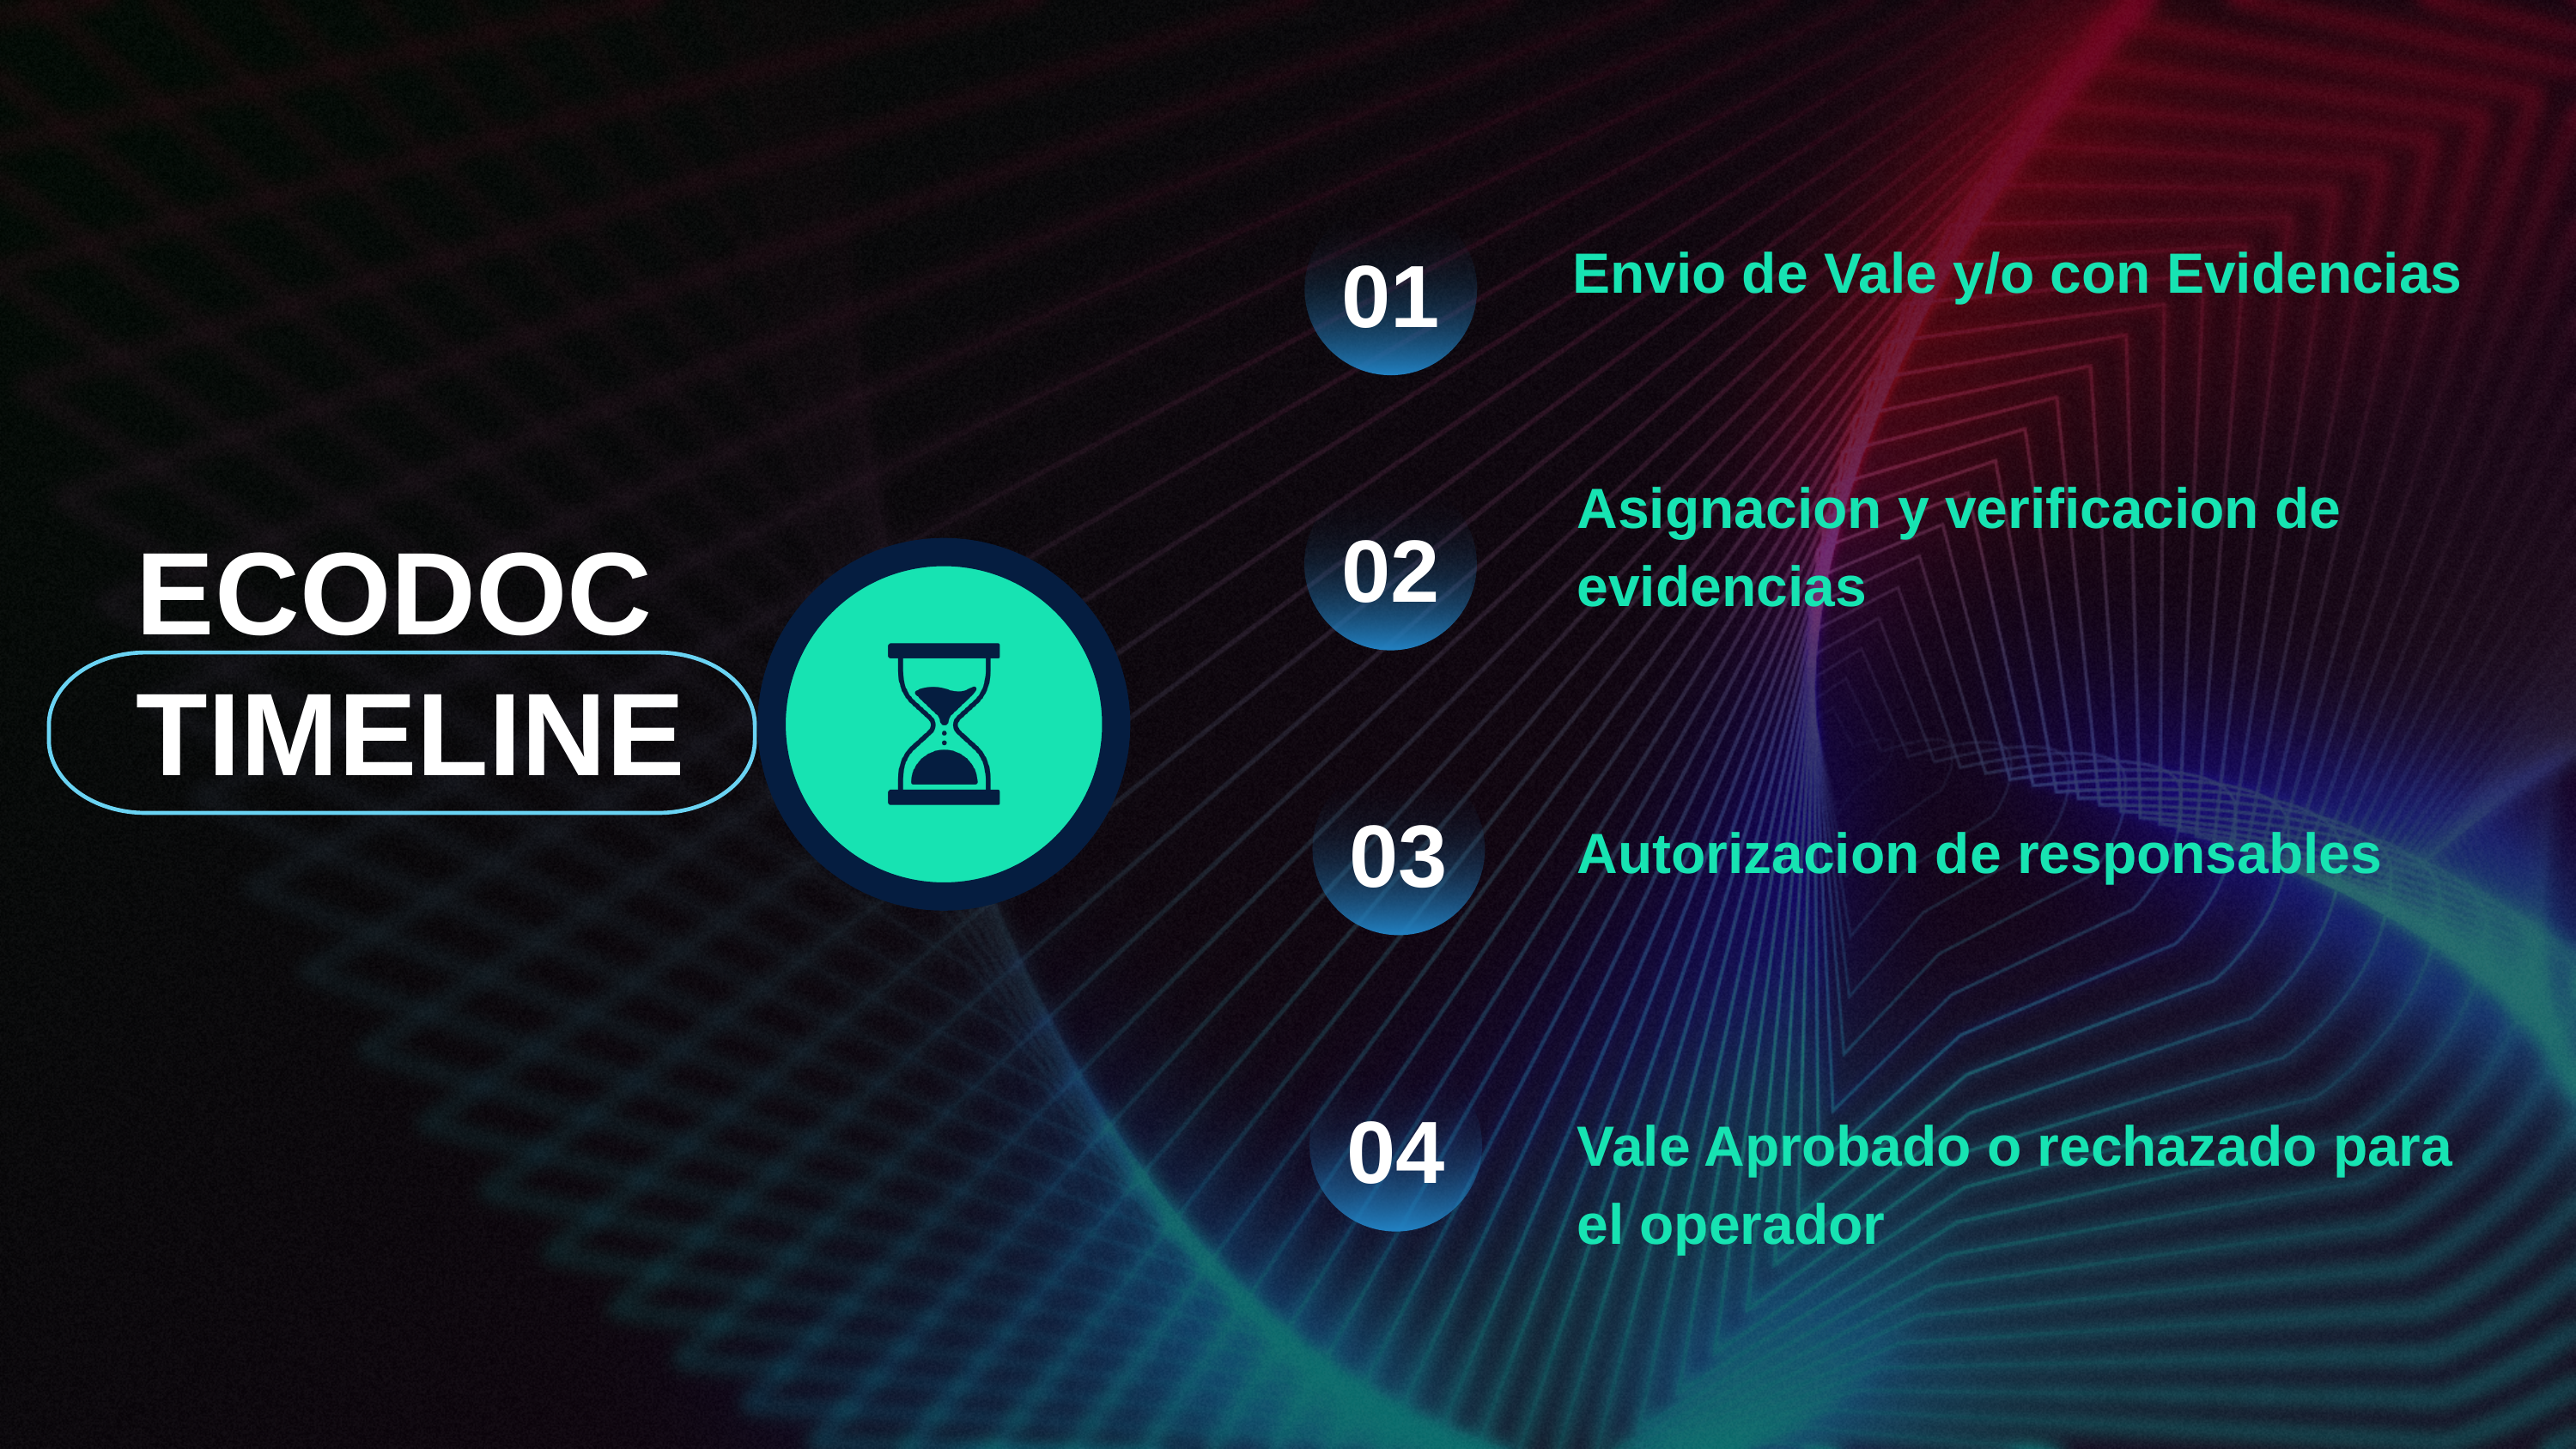

01
Envio de Vale y/o con Evidencias
Asignacion y verificacion de evidencias

02

ECODOCTIMELINE

03
Autorizacion de responsables

04
Vale Aprobado o rechazado para el operador